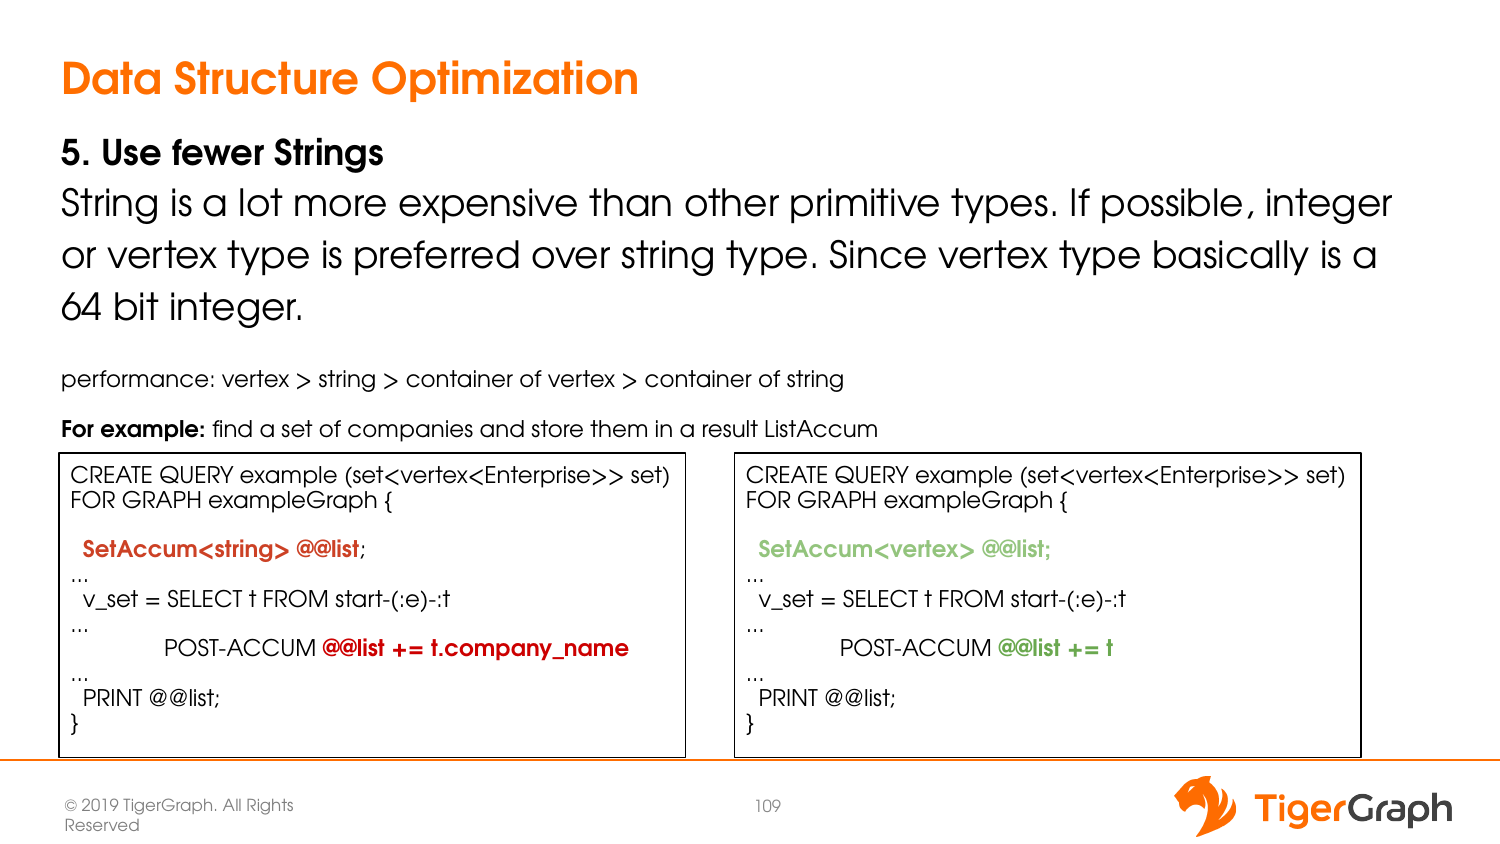

# Data Structure Optimization
5. Use fewer Strings
String is a lot more expensive than other primitive types. If possible, integer or vertex type is preferred over string type. Since vertex type basically is a 64 bit integer.

performance: vertex > string > container of vertex > container of string

For example: find a set of companies and store them in a result ListAccum

CREATE QUERY example (set<vertex<Enterprise>> set)
FOR GRAPH exampleGraph {

  SetAccum<string> @@list;
...
  v_set = SELECT t FROM start-(:e)-:t
...
               POST-ACCUM @@list += t.company_name
...
  PRINT @@list;
}

CREATE QUERY example (set<vertex<Enterprise>> set)
FOR GRAPH exampleGraph {

  SetAccum<vertex> @@list;
...
  v_set = SELECT t FROM start-(:e)-:t
...
               POST-ACCUM @@list += t
...
  PRINT @@list;
}

109